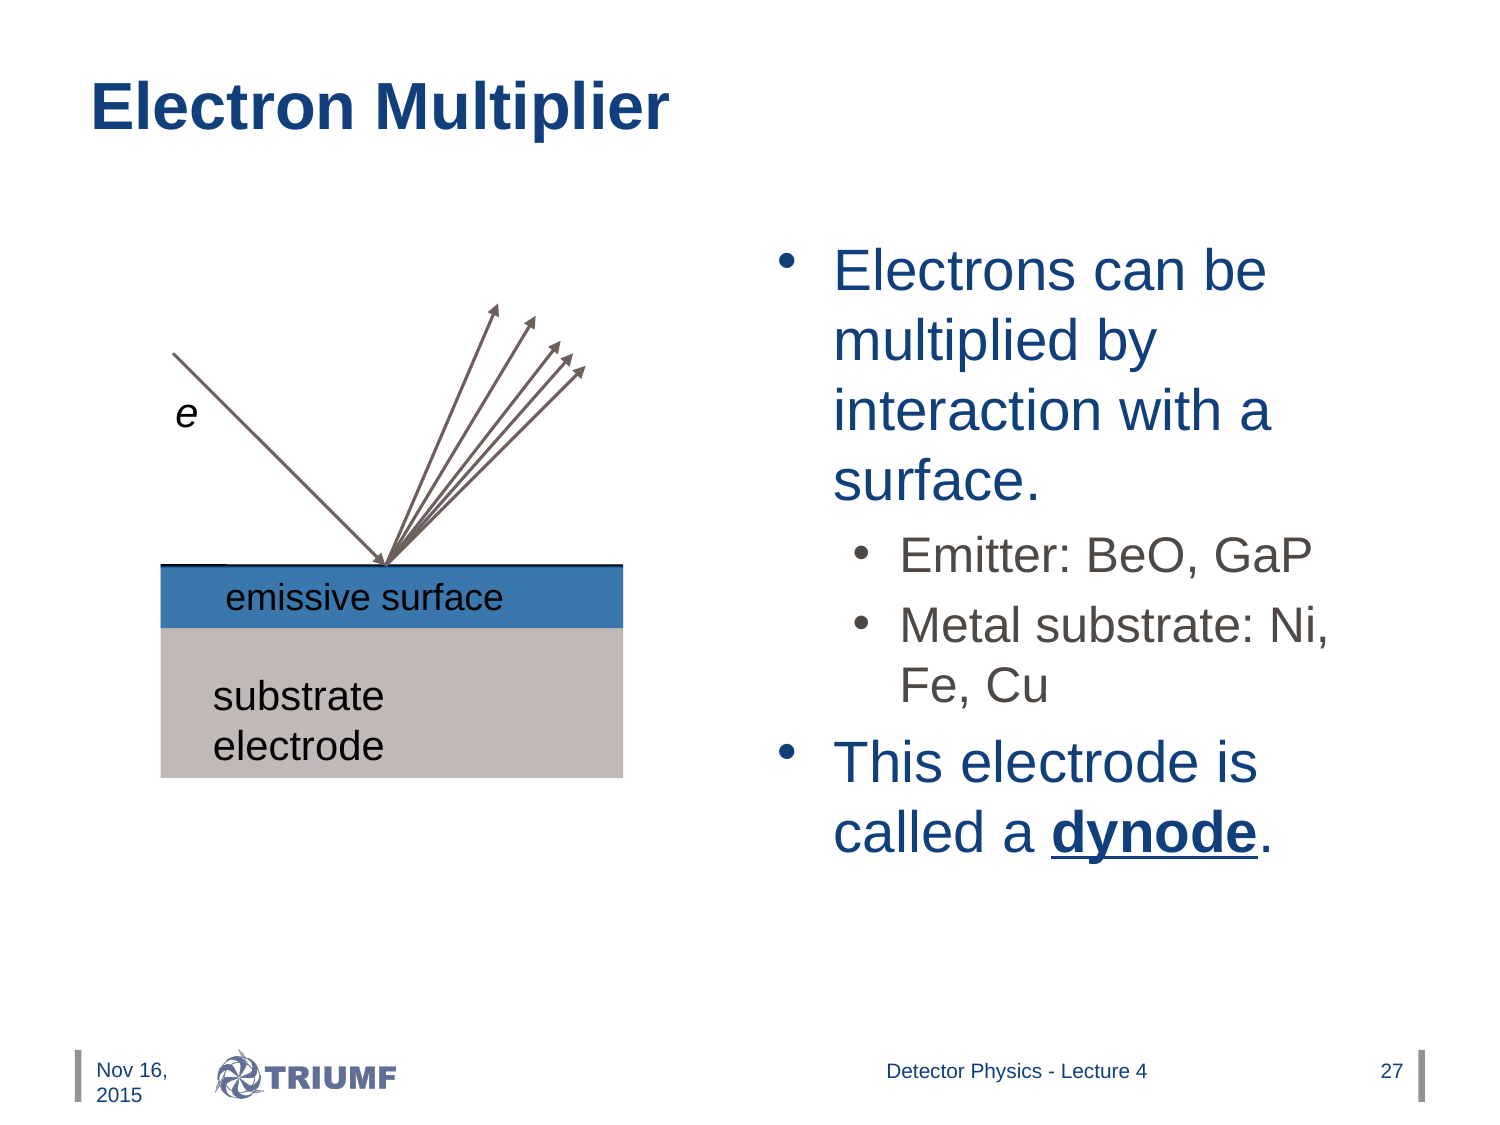

# Electron Multiplier

Electrons can be multiplied by interaction with a surface.
Emitter: BeO, GaP
Metal substrate: Ni, Fe, Cu
This electrode is called a dynode.

e

emissive surface
substrate electrode
Nov 16, 2015
Detector Physics - Lecture 4
27